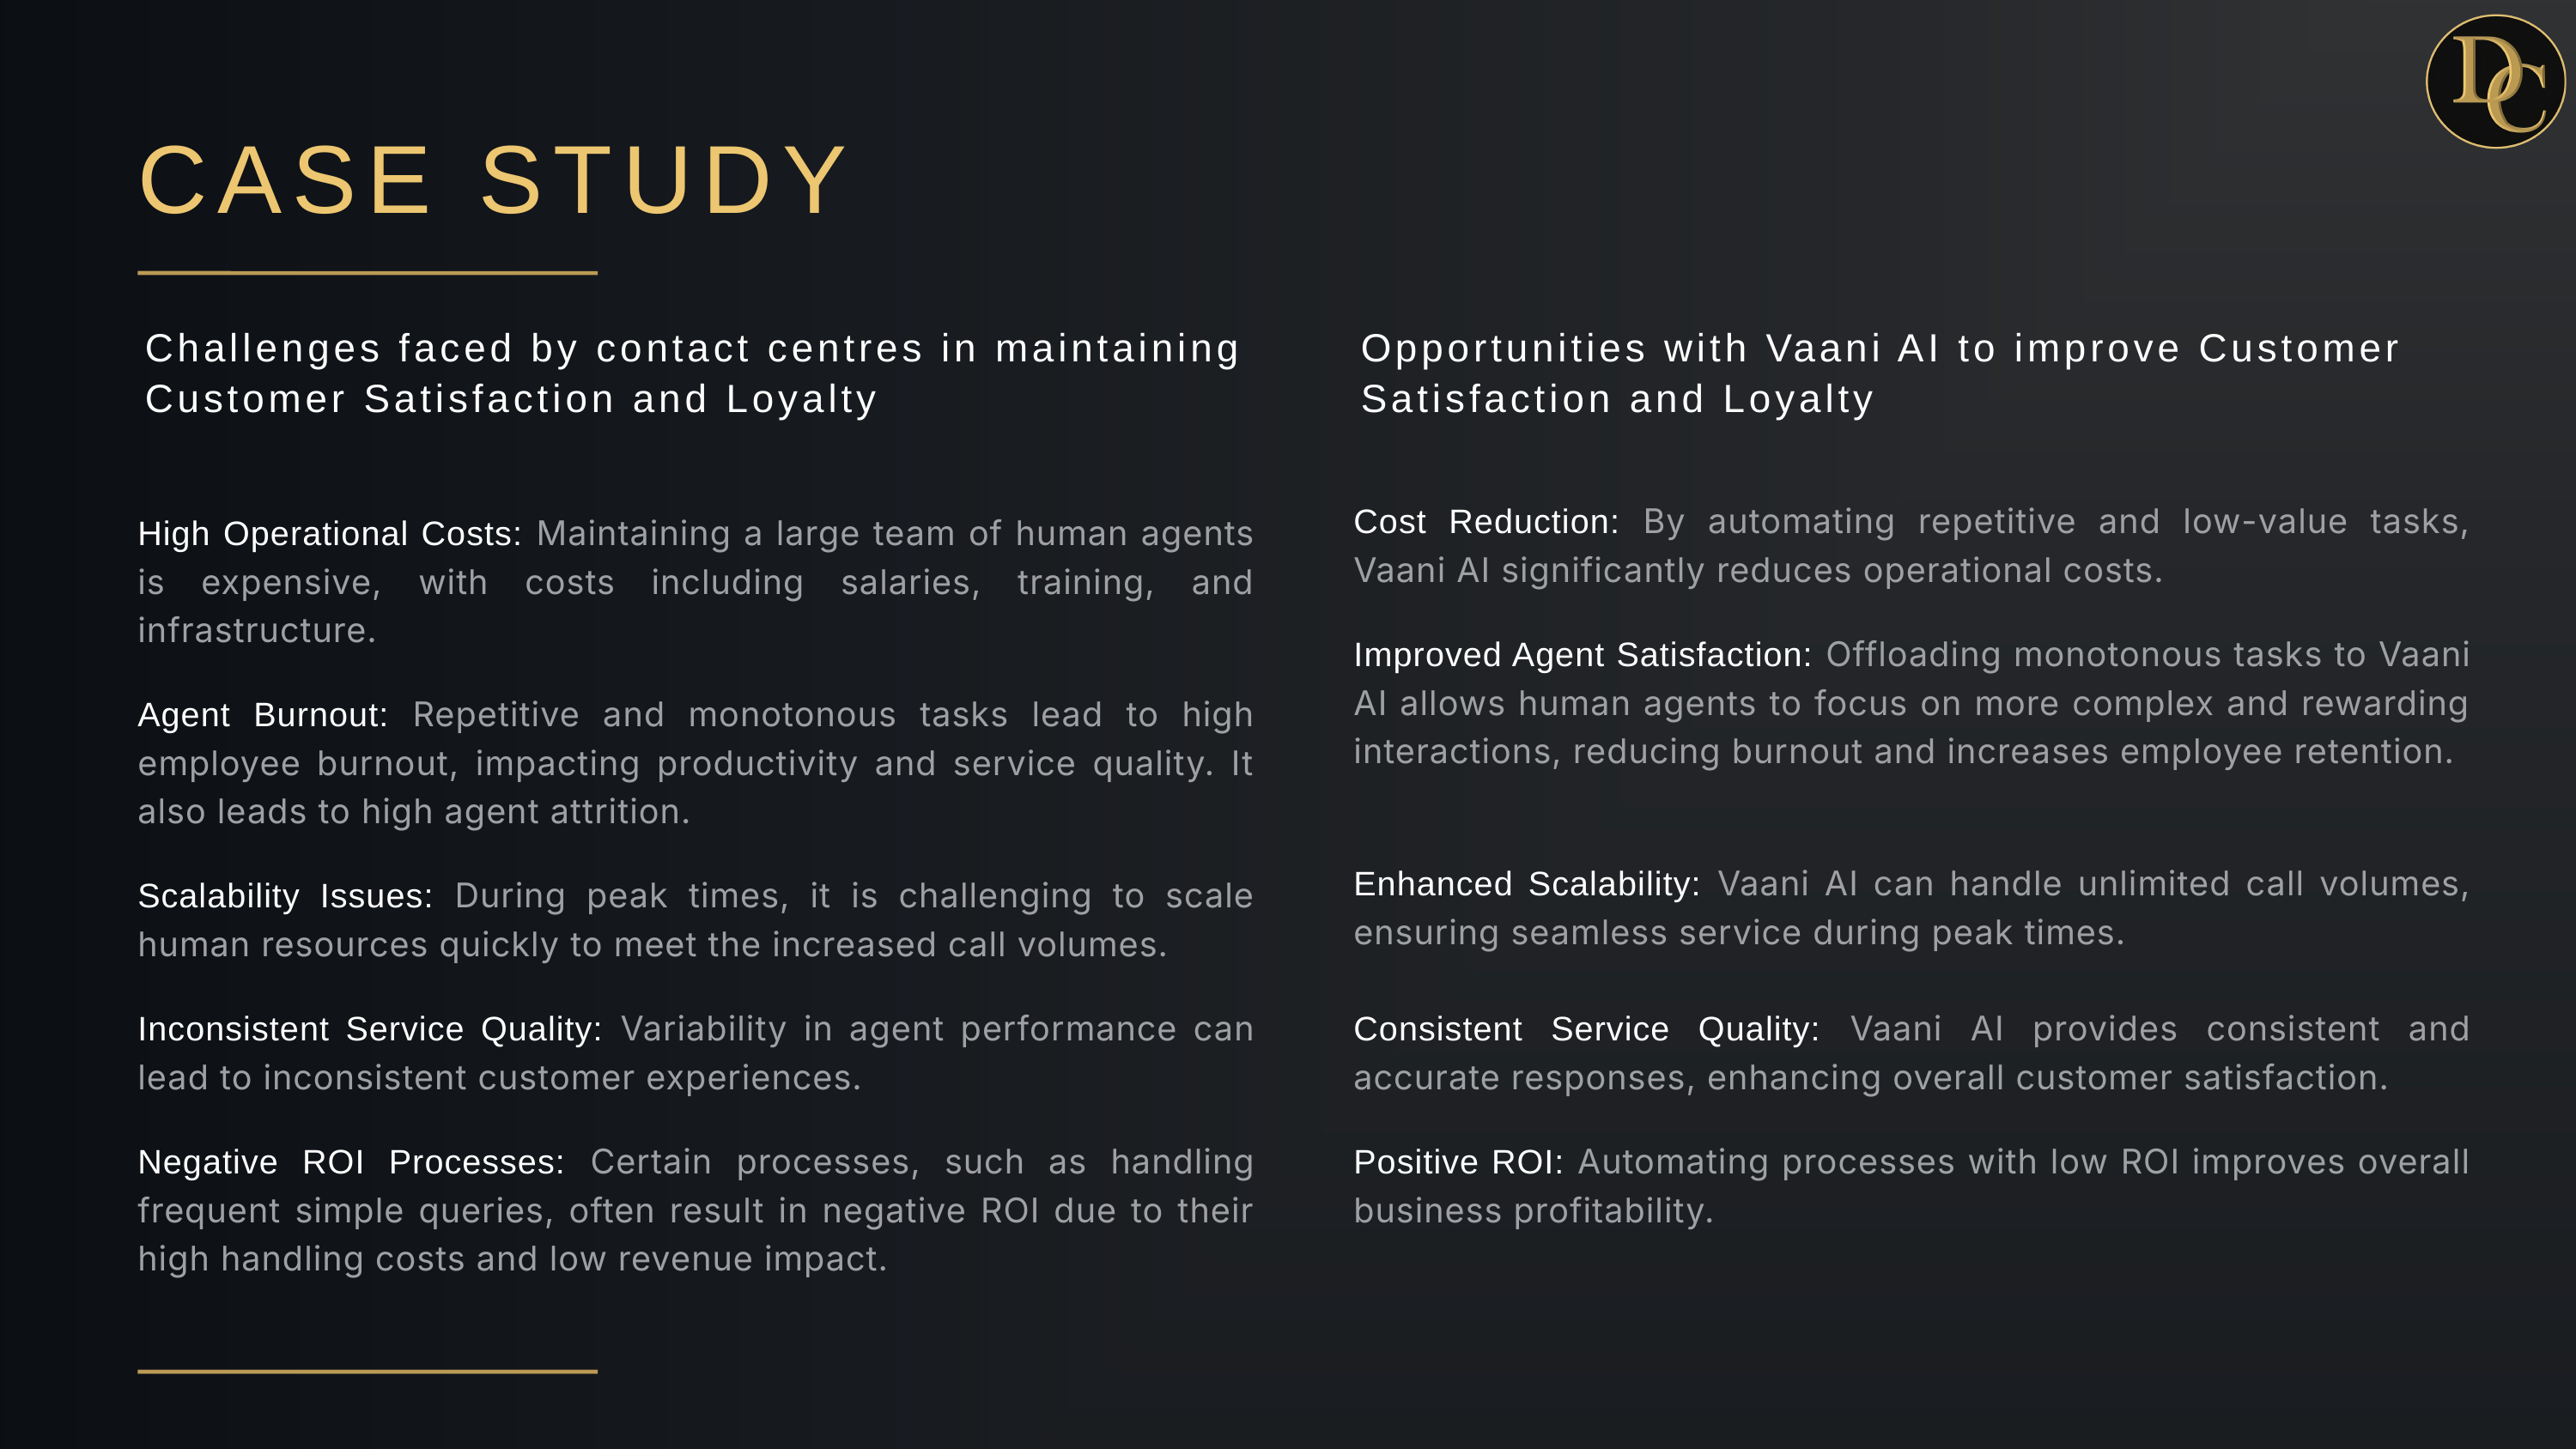

CASE STUDY

Challenges faced by contact centres in maintaining Customer Satisfaction and Loyalty
Opportunities with Vaani AI to improve Customer Satisfaction and Loyalty
Cost Reduction: By automating repetitive and low-value tasks, Vaani AI significantly reduces operational costs.
High Operational Costs: Maintaining a large team of human agents is expensive, with costs including salaries, training, and infrastructure.
Improved Agent Satisfaction: Offloading monotonous tasks to Vaani AI allows human agents to focus on more complex and rewarding interactions, reducing burnout and increases employee retention.
Agent Burnout: Repetitive and monotonous tasks lead to high employee burnout, impacting productivity and service quality. It also leads to high agent attrition.
Enhanced Scalability: Vaani AI can handle unlimited call volumes, ensuring seamless service during peak times.
Scalability Issues: During peak times, it is challenging to scale human resources quickly to meet the increased call volumes.
Inconsistent Service Quality: Variability in agent performance can lead to inconsistent customer experiences.
Consistent Service Quality: Vaani AI provides consistent and accurate responses, enhancing overall customer satisfaction.
Negative ROI Processes: Certain processes, such as handling frequent simple queries, often result in negative ROI due to their high handling costs and low revenue impact.
Positive ROI: Automating processes with low ROI improves overall business profitability.